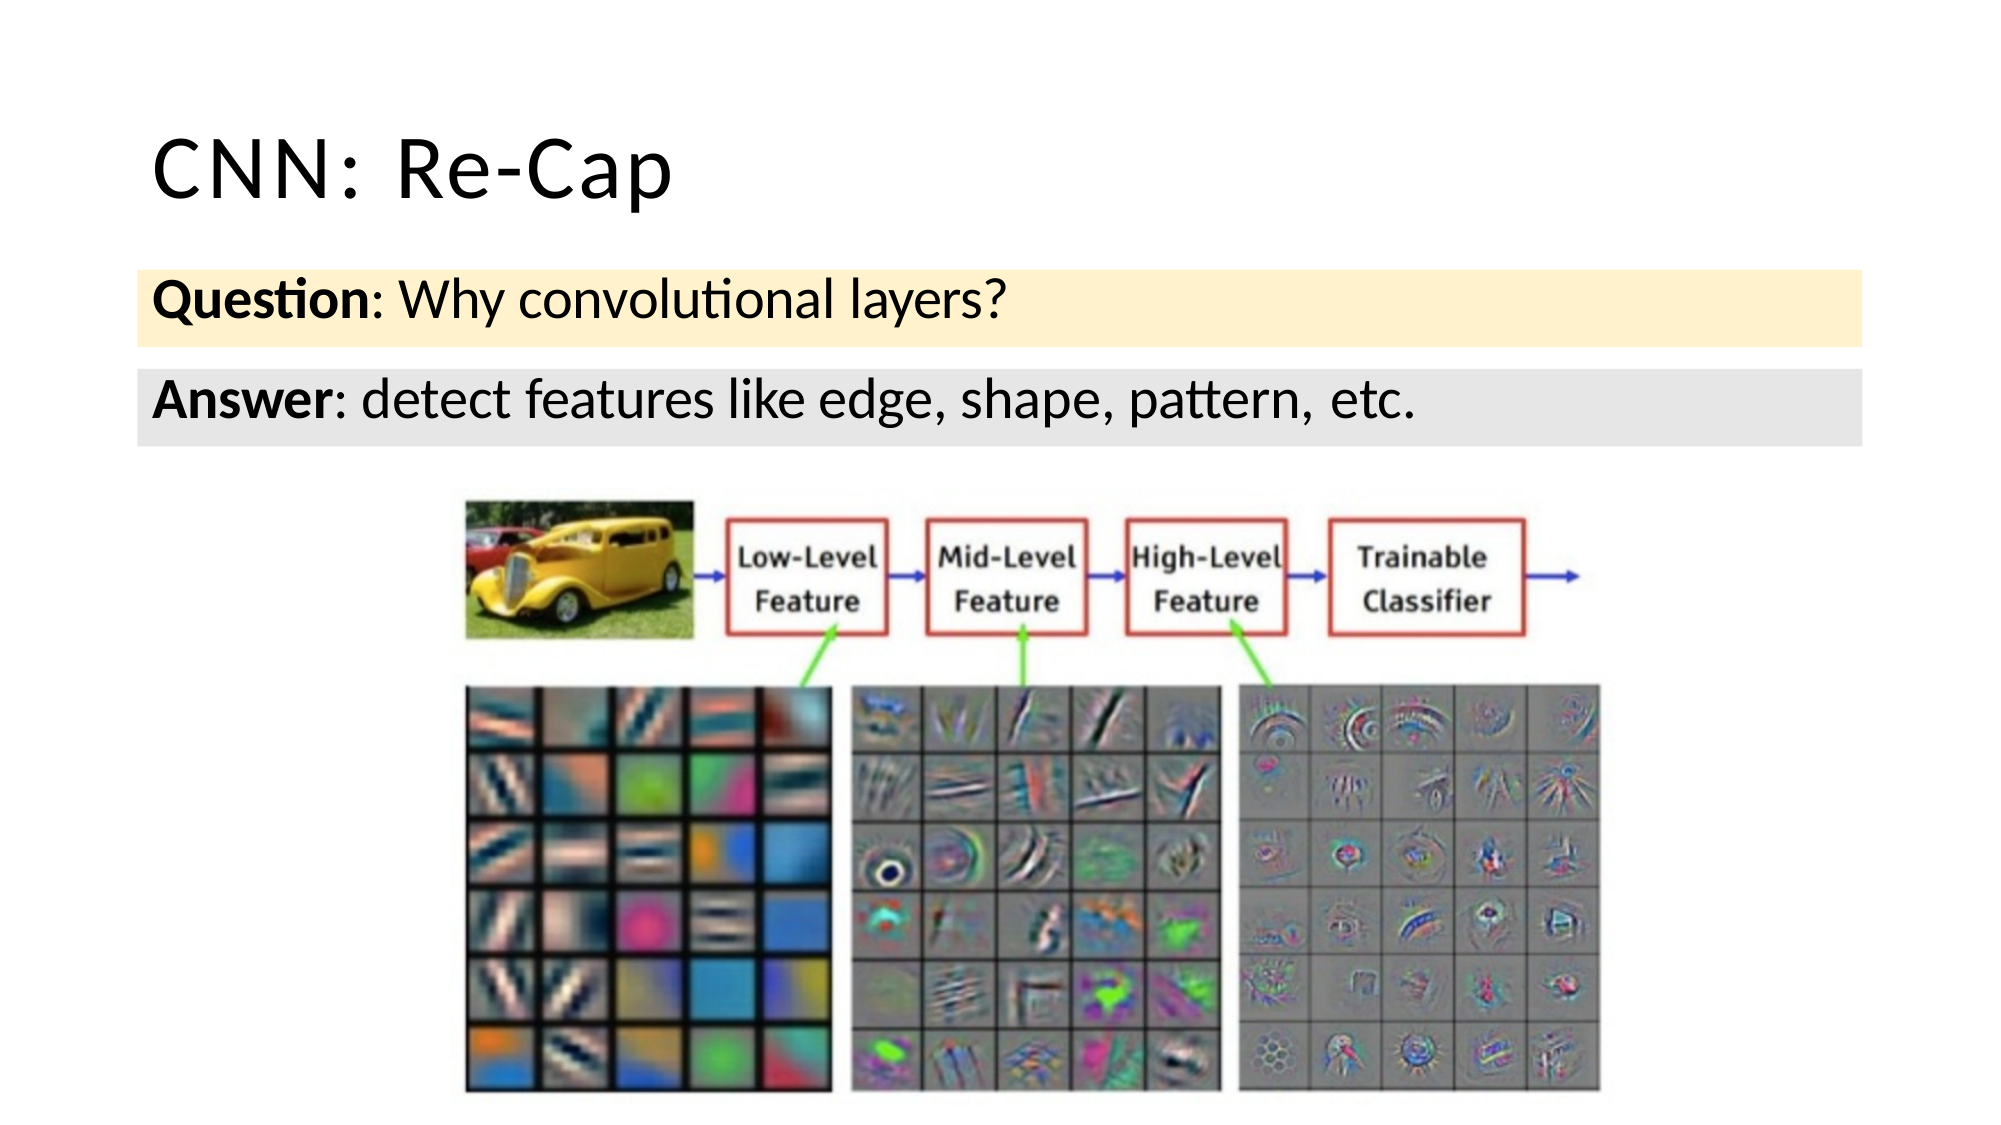

# CNN: Re-Cap
Question: Why convolutional layers?
Answer: detect features like edge, shape, pattern, etc.